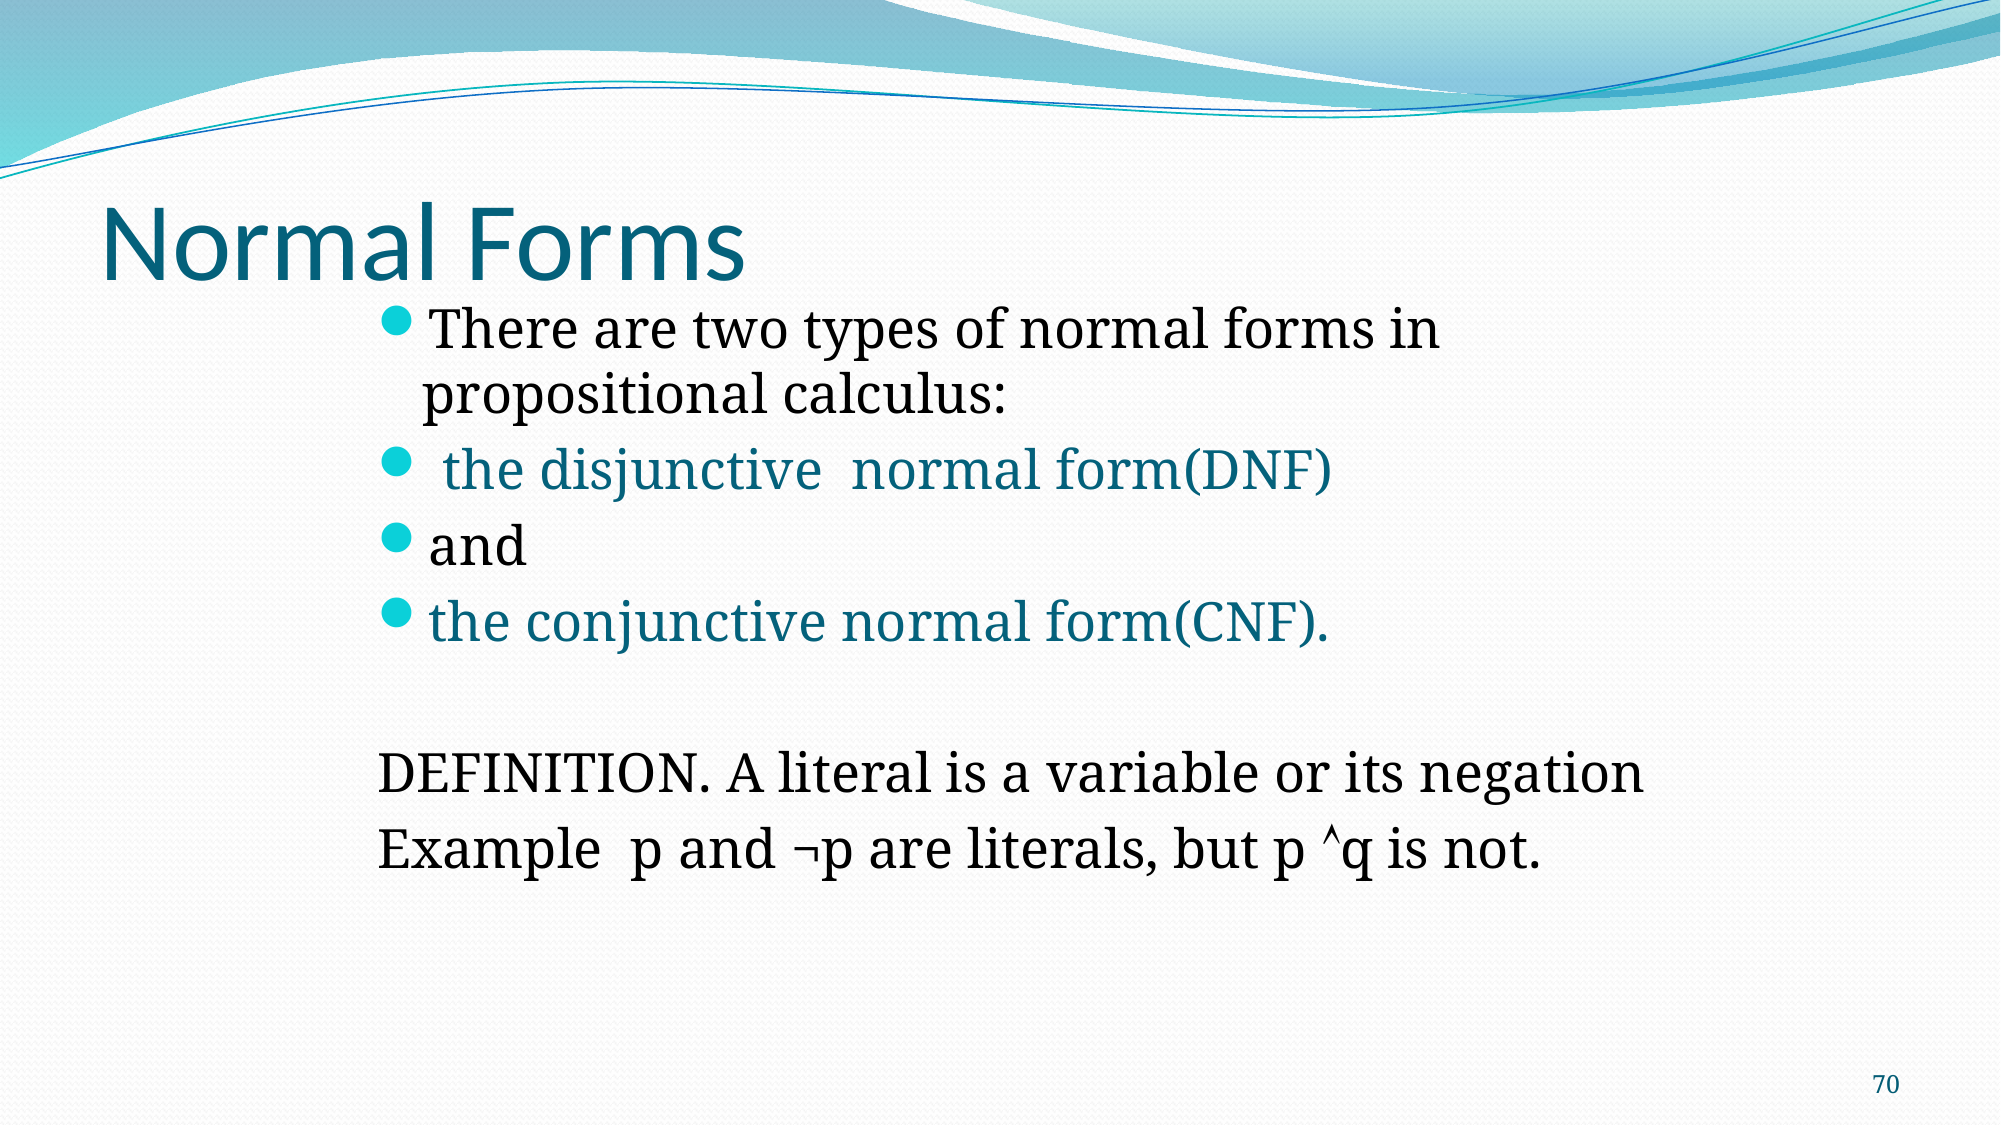

# Normal Forms
There are two types of normal forms in propositional calculus:
 the disjunctive  normal form(DNF)
and
the conjunctive normal form(CNF).

DEFINITION. A literal is a variable or its negation
Example  p and ¬p are literals, but p ∧q is not.
70